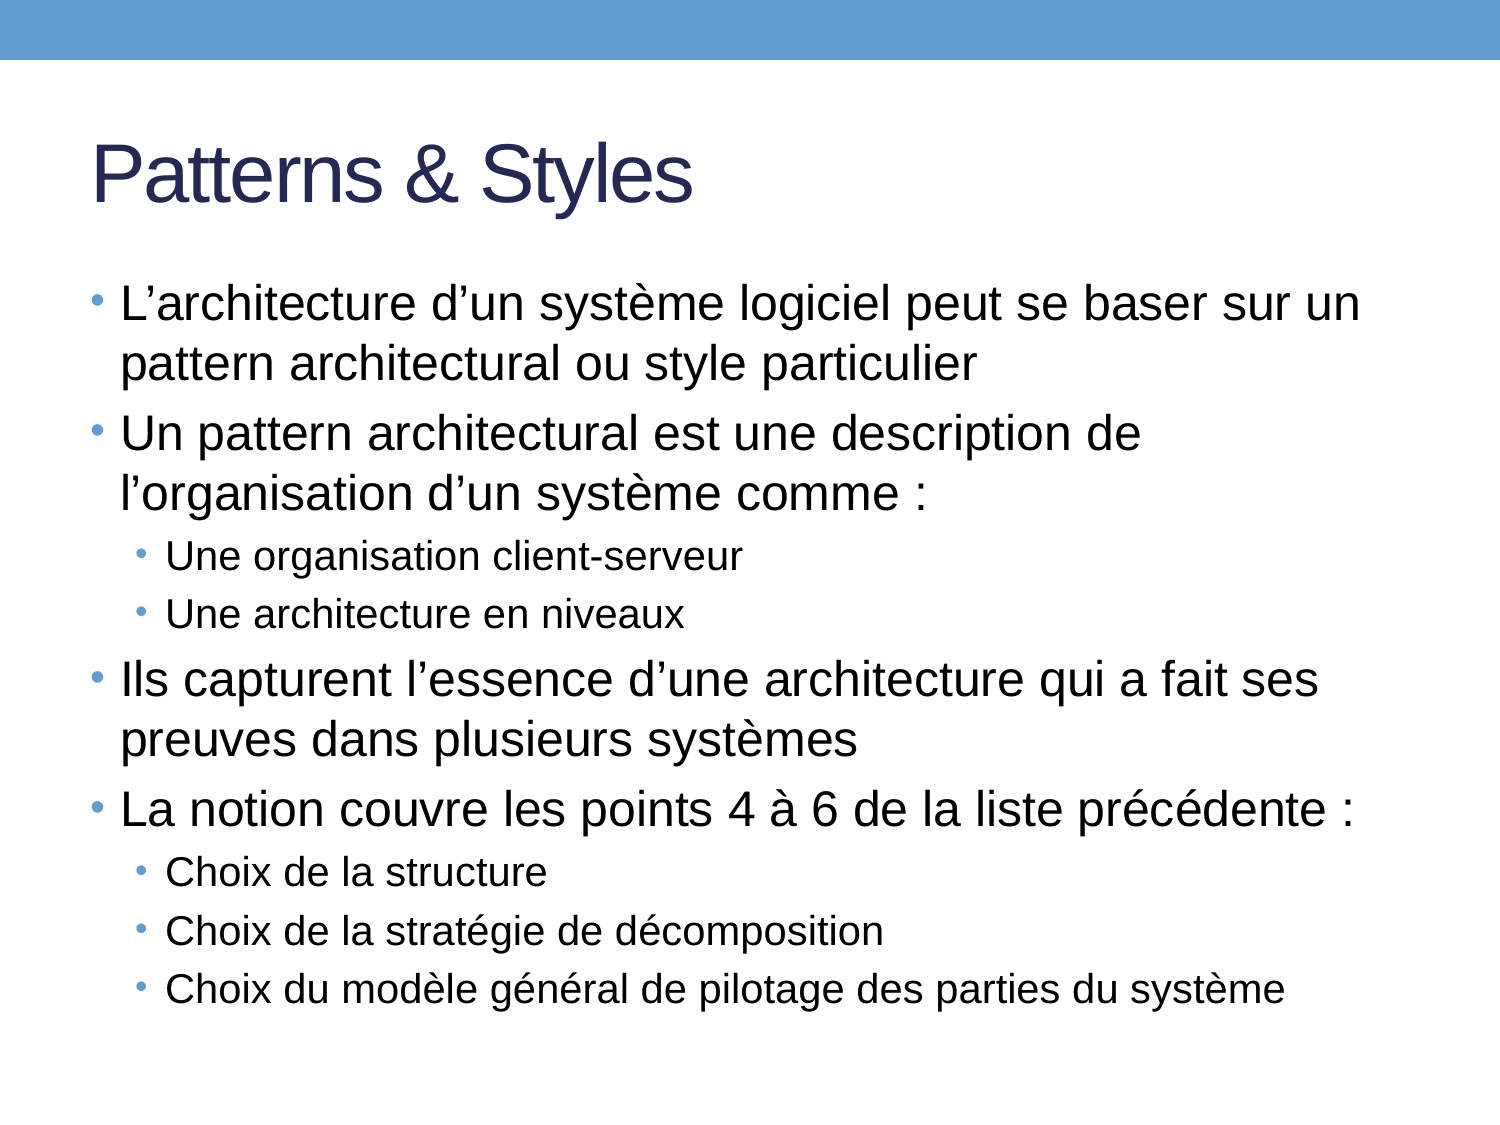

# Patterns & Styles
L’architecture d’un système logiciel peut se baser sur un pattern architectural ou style particulier
Un pattern architectural est une description de l’organisation d’un système comme :
Une organisation client-serveur
Une architecture en niveaux
Ils capturent l’essence d’une architecture qui a fait ses preuves dans plusieurs systèmes
La notion couvre les points 4 à 6 de la liste précédente :
Choix de la structure
Choix de la stratégie de décomposition
Choix du modèle général de pilotage des parties du système